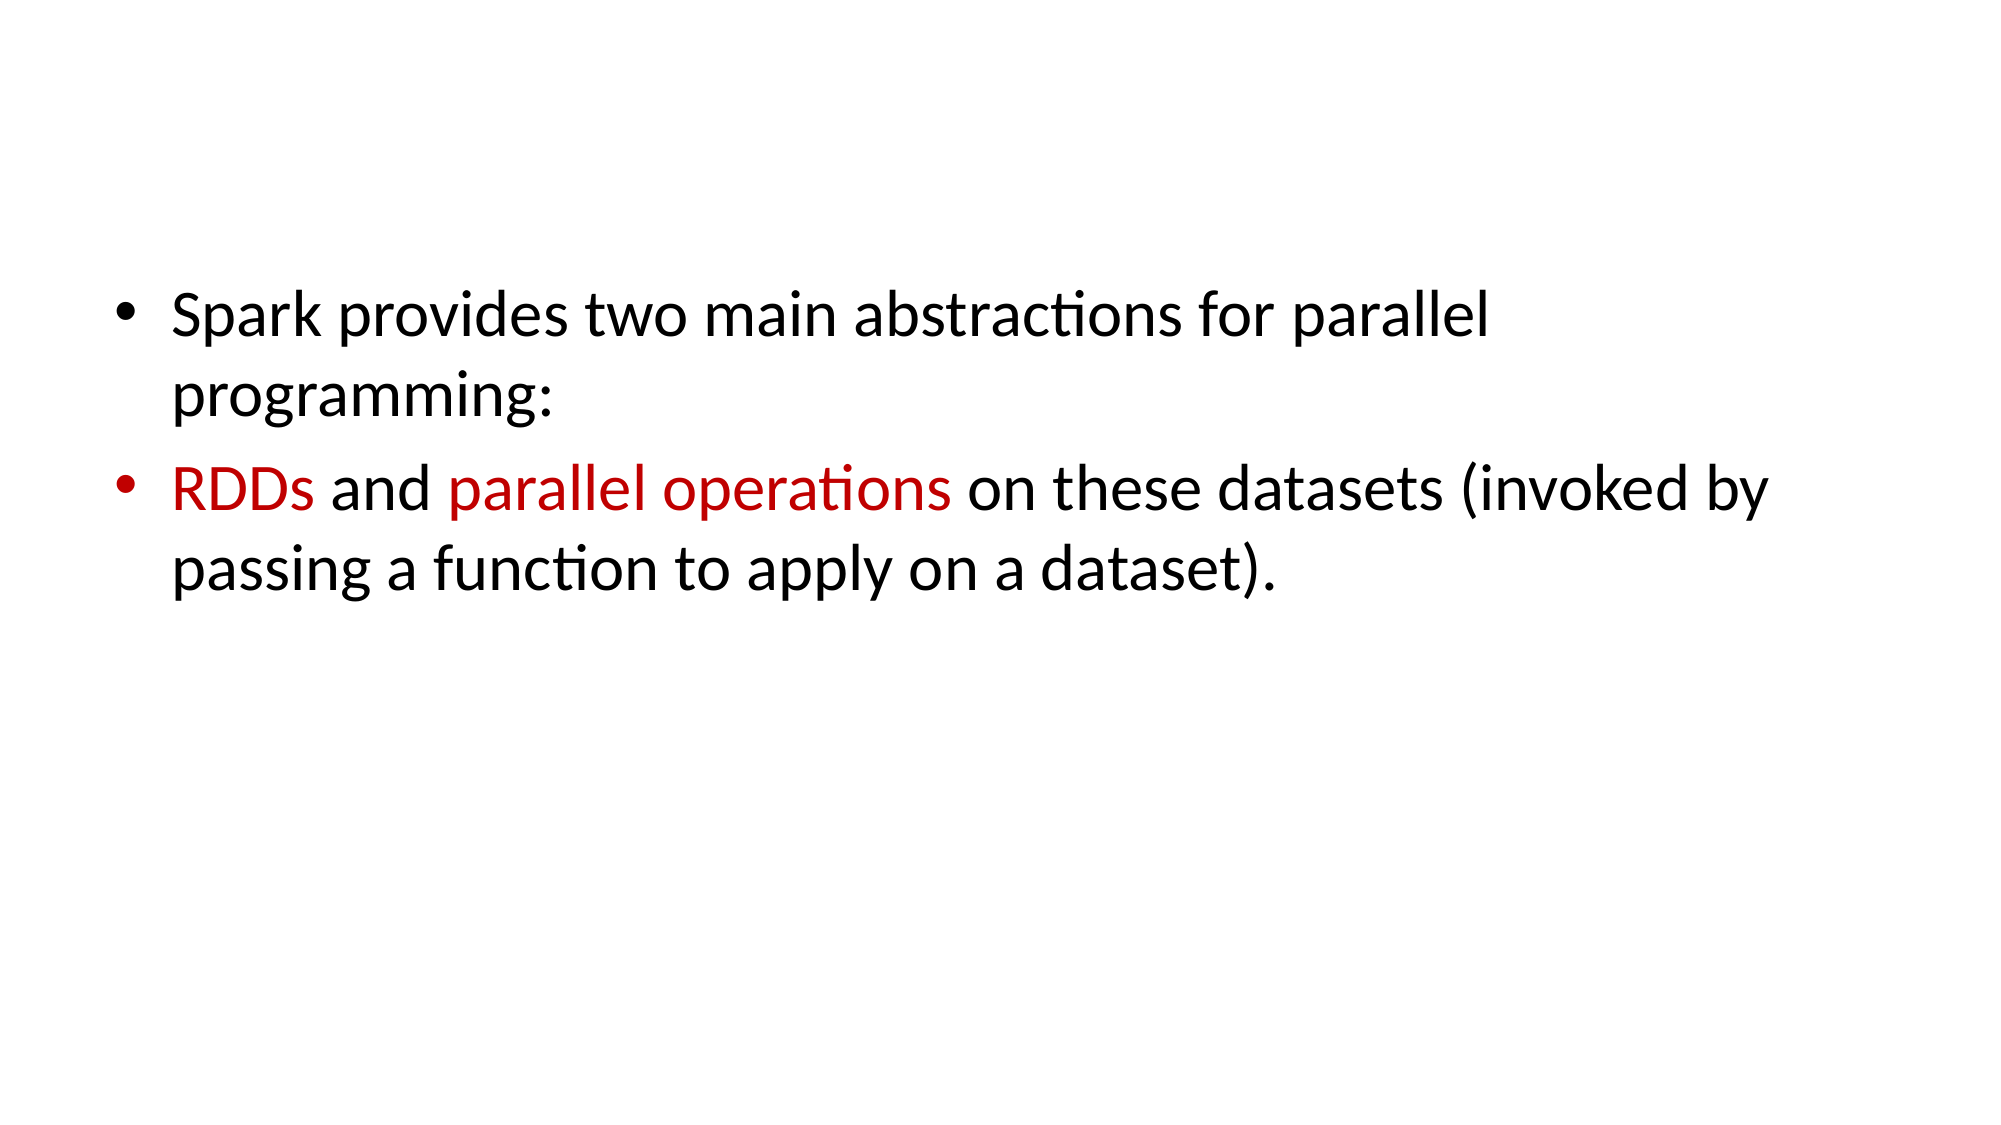

#
Spark provides two main abstractions for parallel programming:
RDDs and parallel operations on these datasets (invoked by passing a function to apply on a dataset).